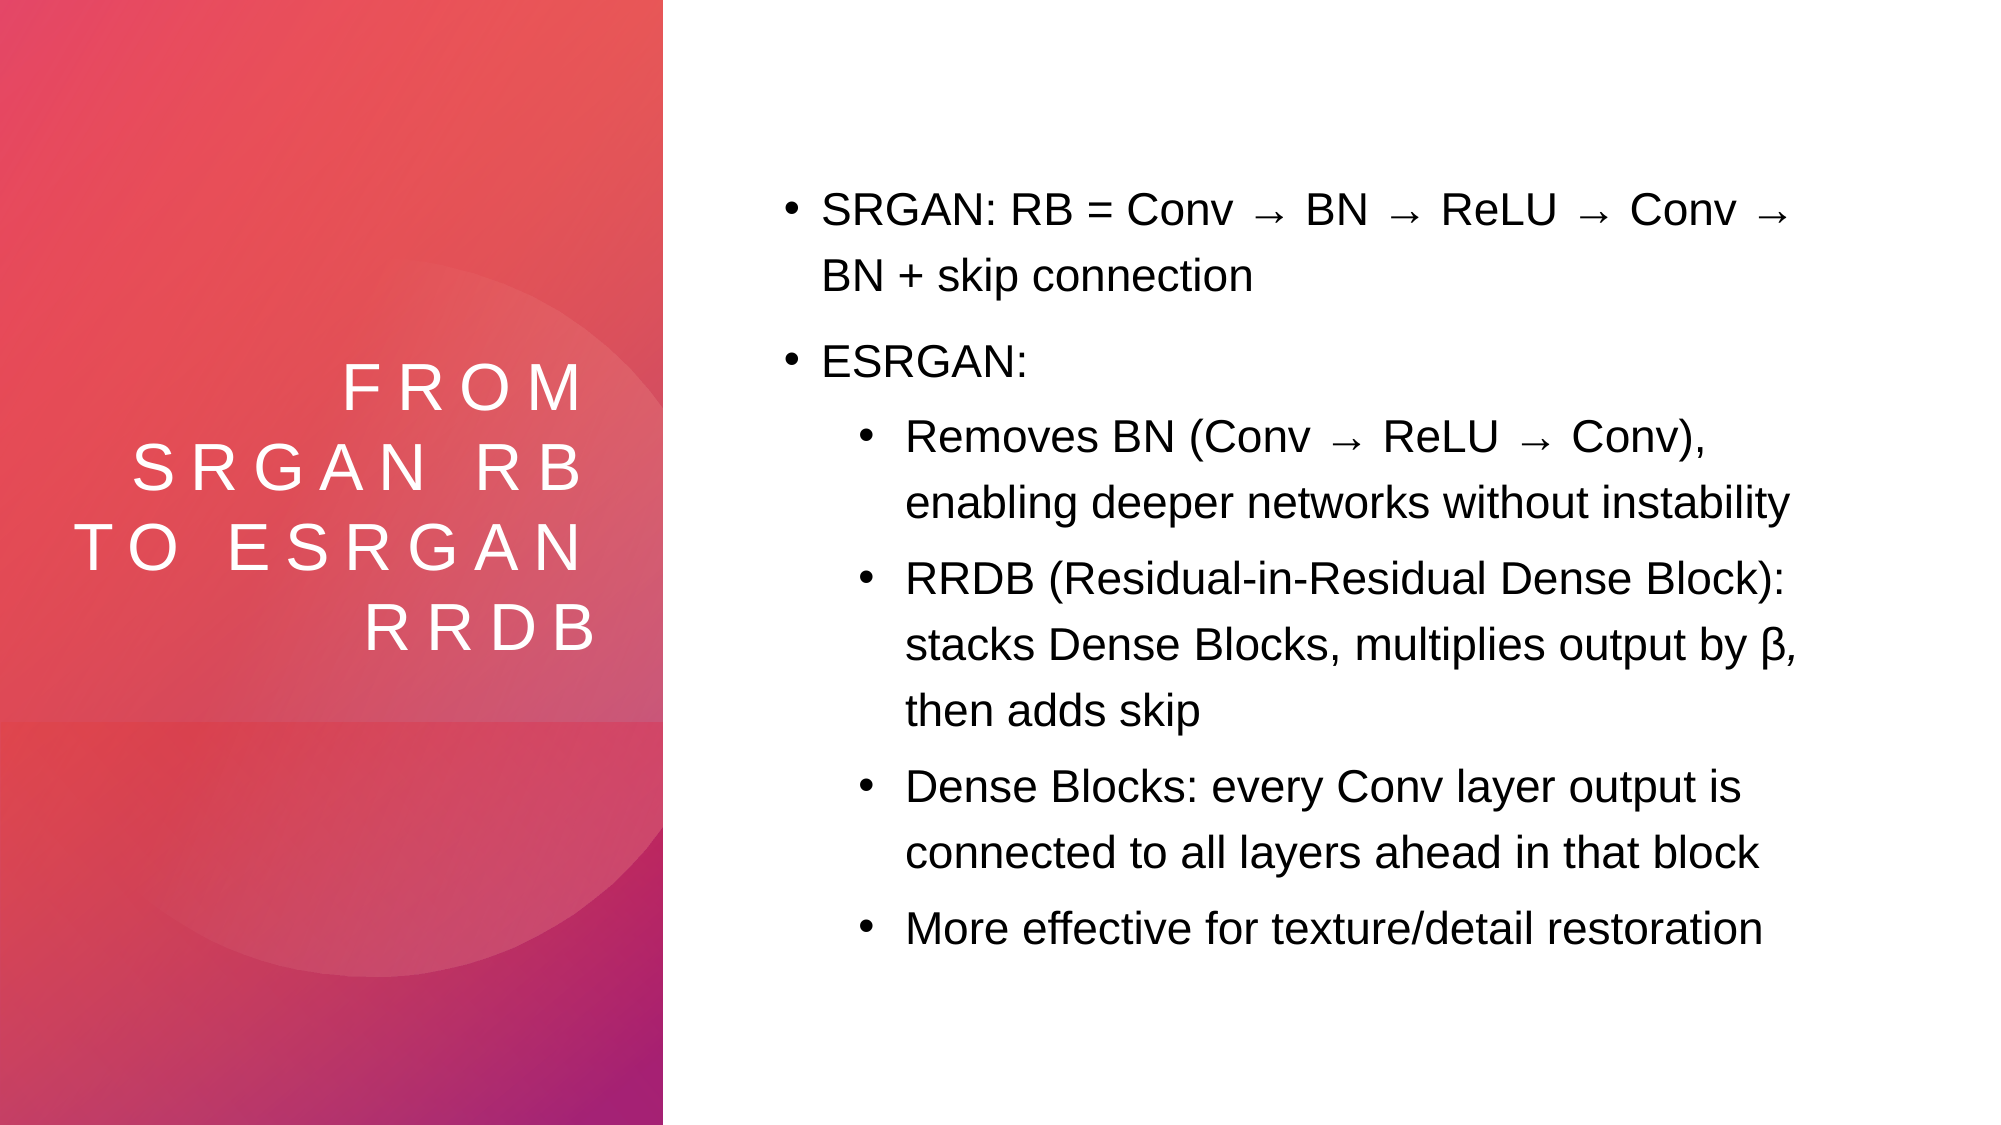

# From SRGAN RB to ESRGAN RRDB
SRGAN: RB = Conv → BN → ReLU → Conv → BN + skip connection
ESRGAN:
Removes BN (Conv → ReLU → Conv), enabling deeper networks without instability
RRDB (Residual-in-Residual Dense Block): stacks Dense Blocks, multiplies output by β, then adds skip
Dense Blocks: every Conv layer output is connected to all layers ahead in that block
More effective for texture/detail restoration